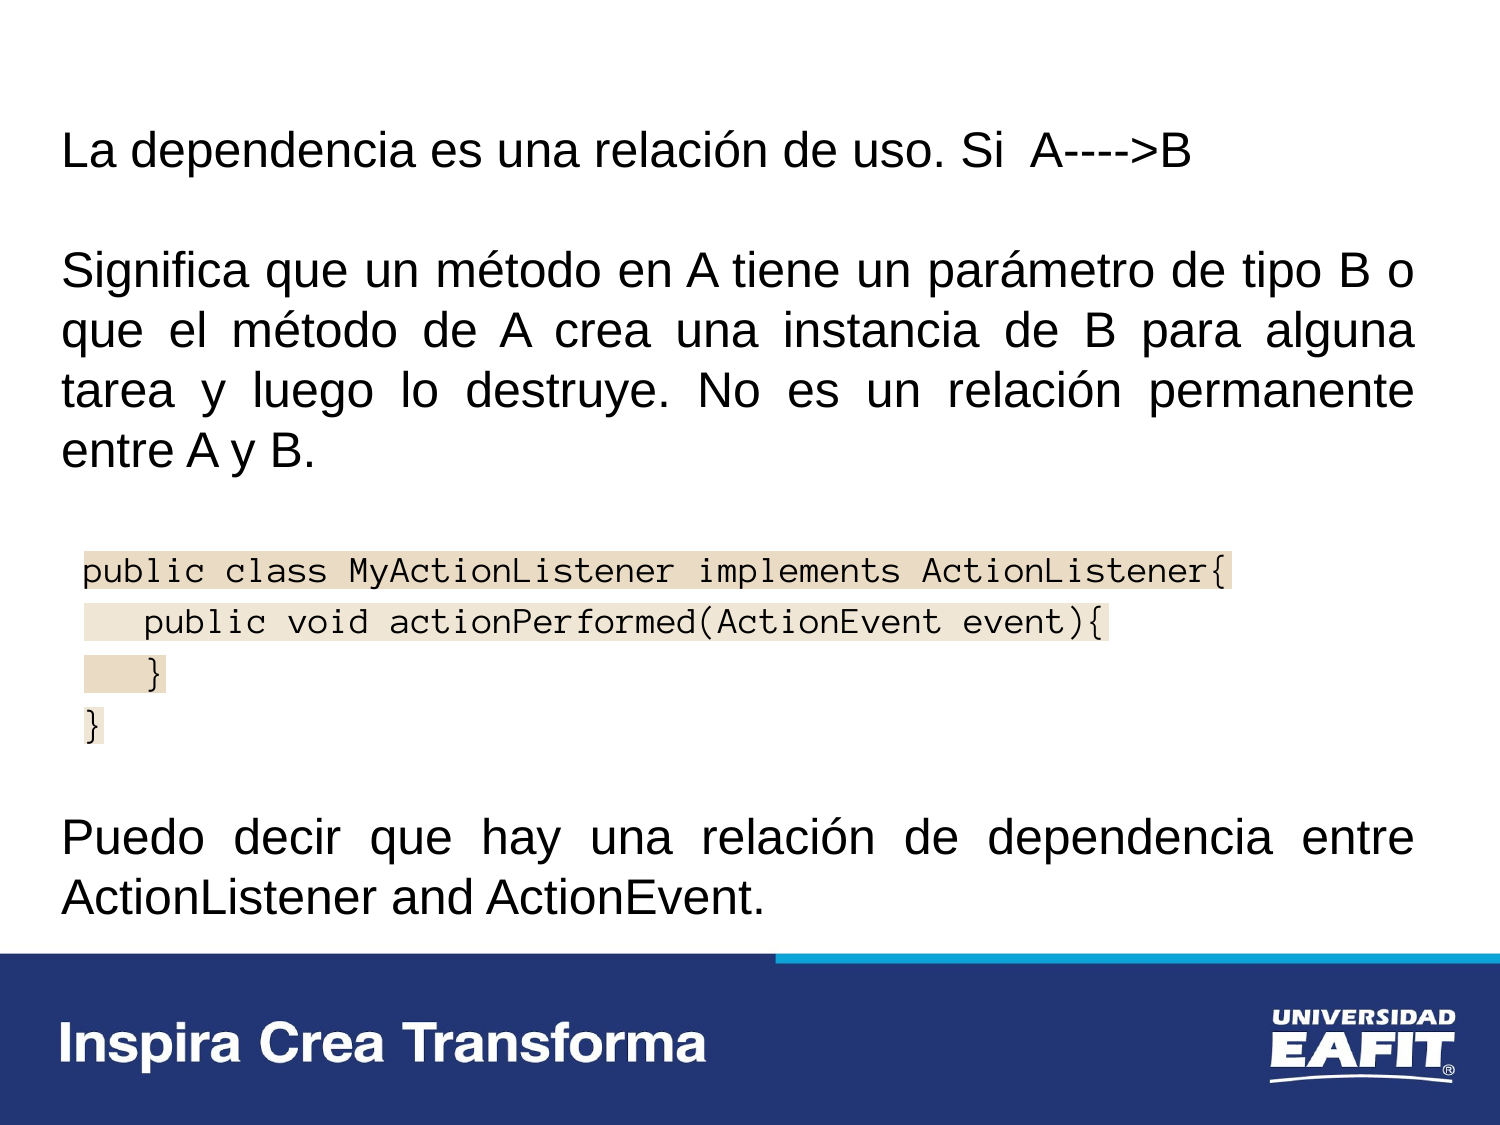

La dependencia es una relación de uso. Si  A---->B

Significa que un método en A tiene un parámetro de tipo B o que el método de A crea una instancia de B para alguna tarea y luego lo destruye. No es un relación permanente entre A y B.

public class MyActionListener implements ActionListener{
   public void actionPerformed(ActionEvent event){
   }
}

Puedo decir que hay una relación de dependencia entre ActionListener and ActionEvent.